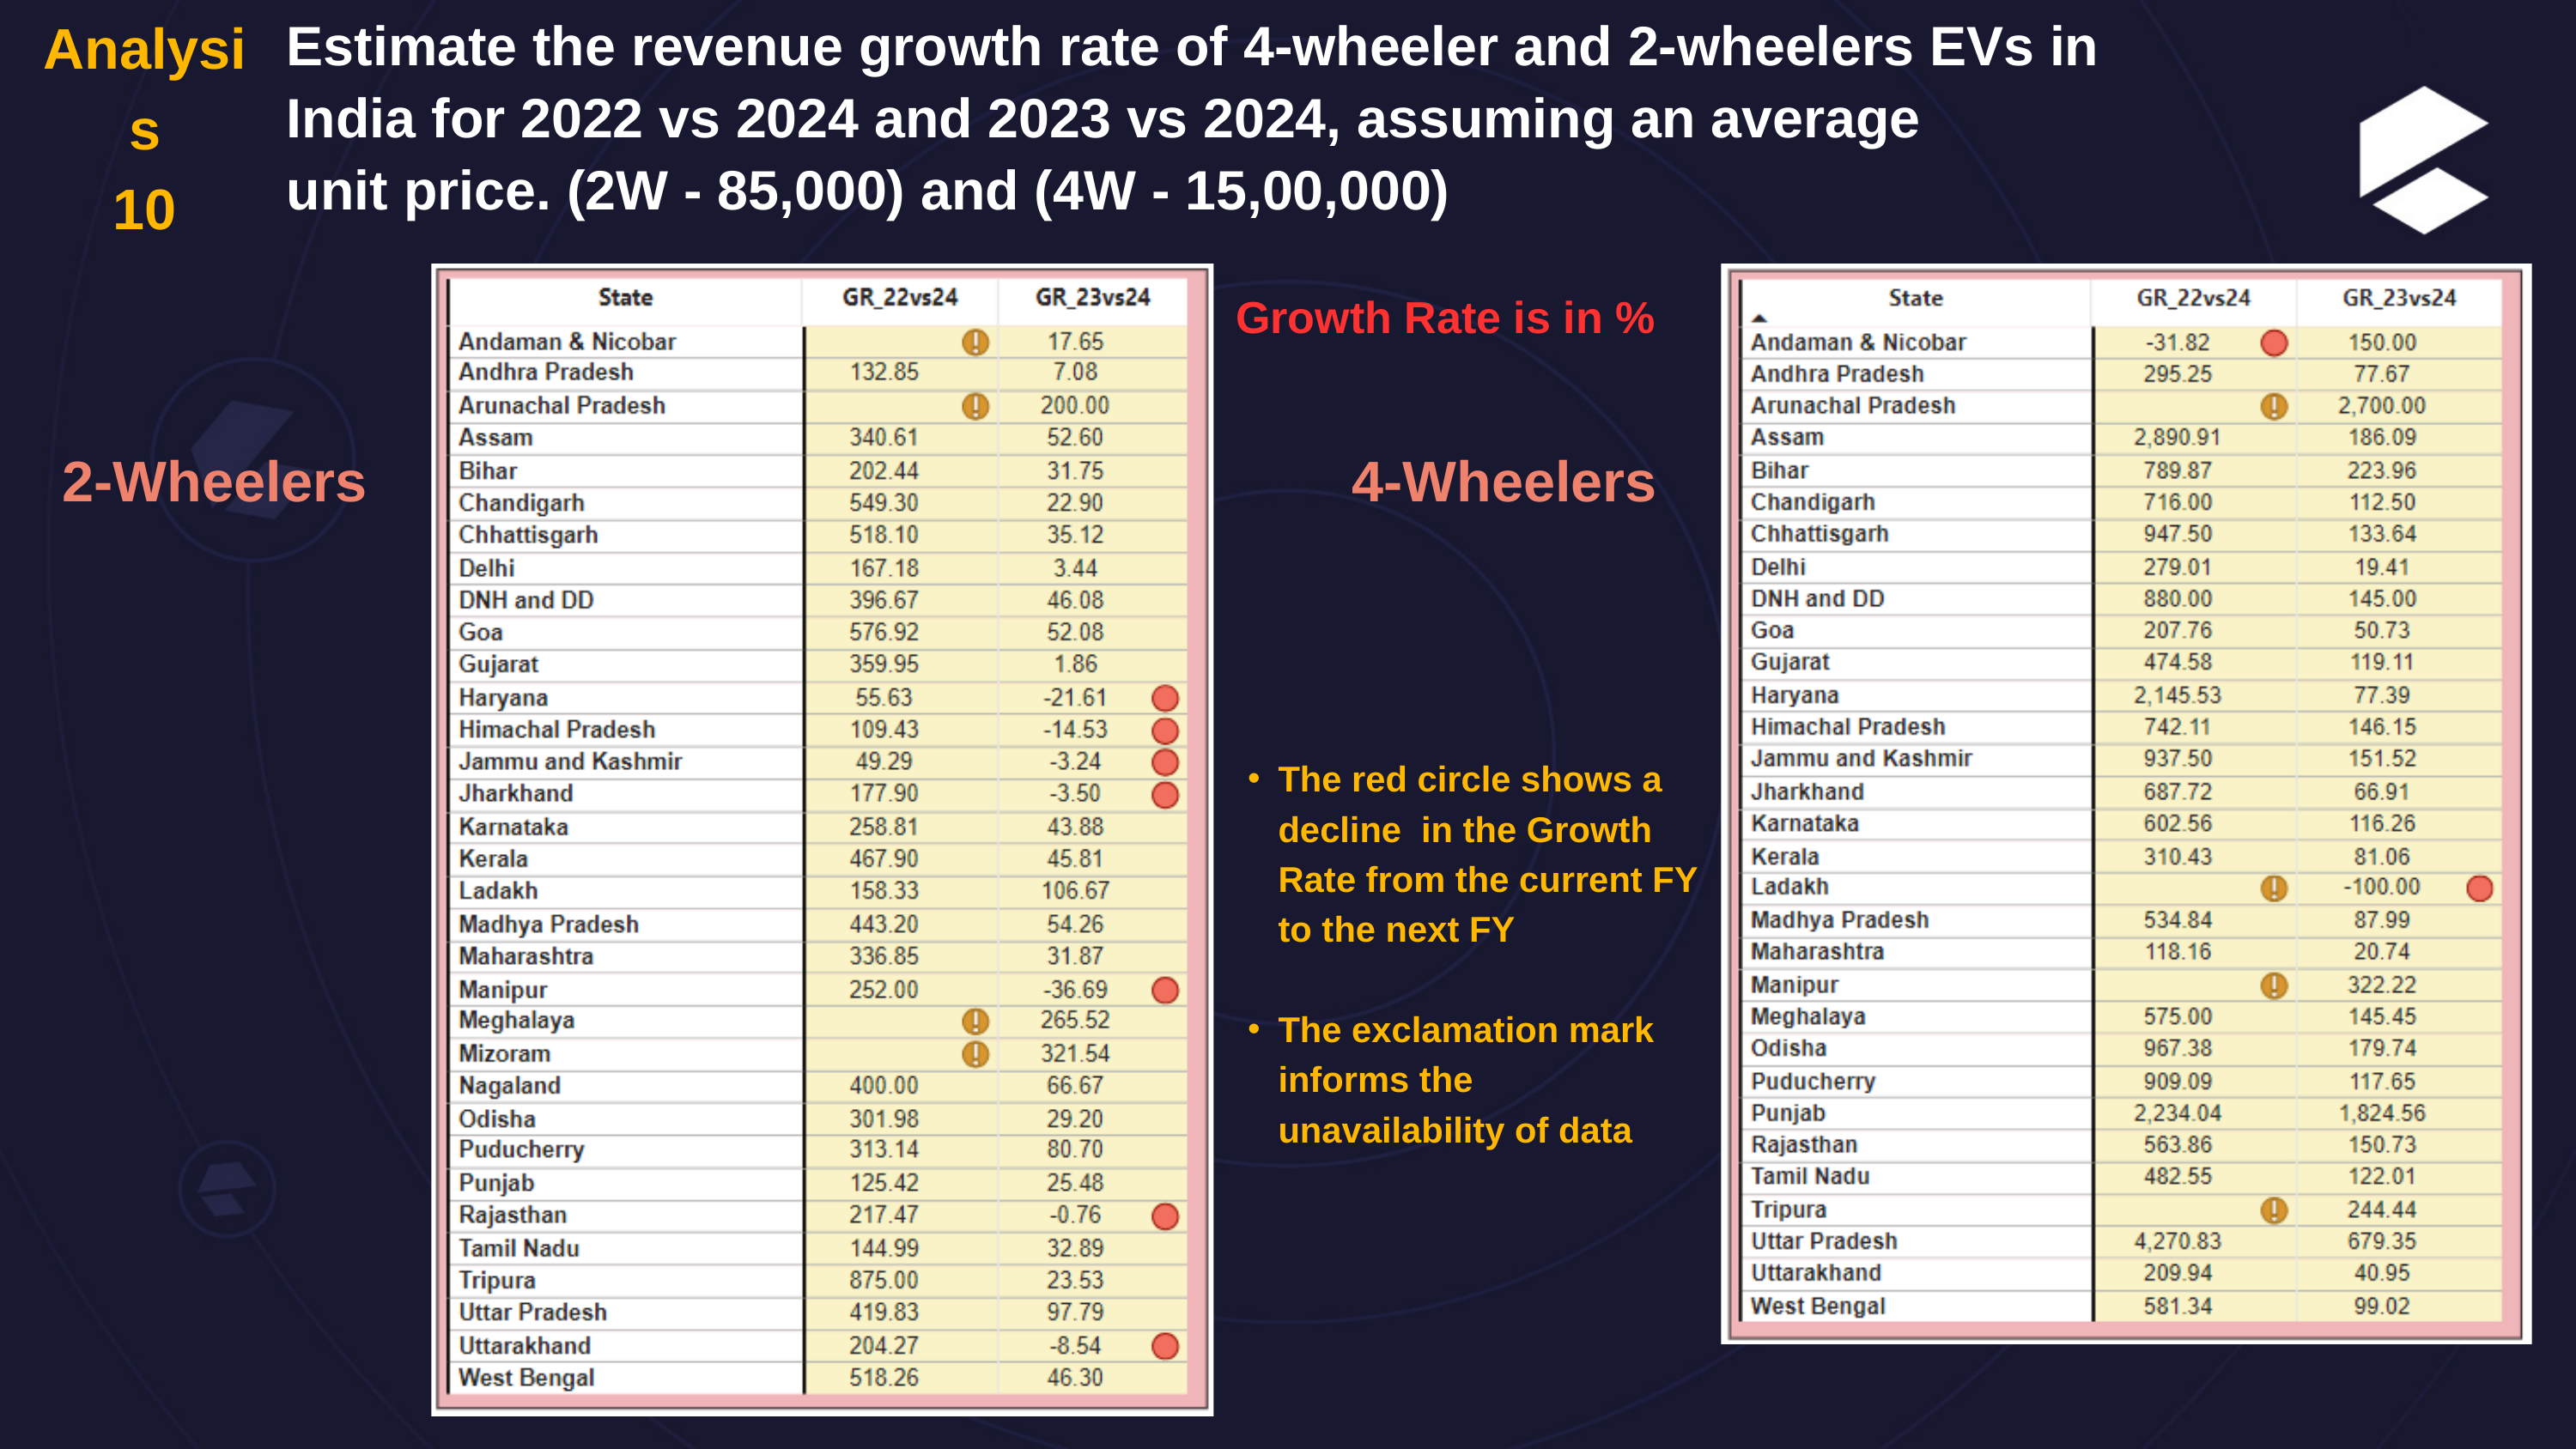

Analysis
10
Estimate the revenue growth rate of 4-wheeler and 2-wheelers EVs in
India for 2022 vs 2024 and 2023 vs 2024, assuming an average
unit price. (2W - 85,000) and (4W - 15,00,000)

Growth Rate is in %
2-Wheelers
4-Wheelers
The red circle shows a decline  in the Growth Rate from the current FY to the next FY

The exclamation mark informs the unavailability of data